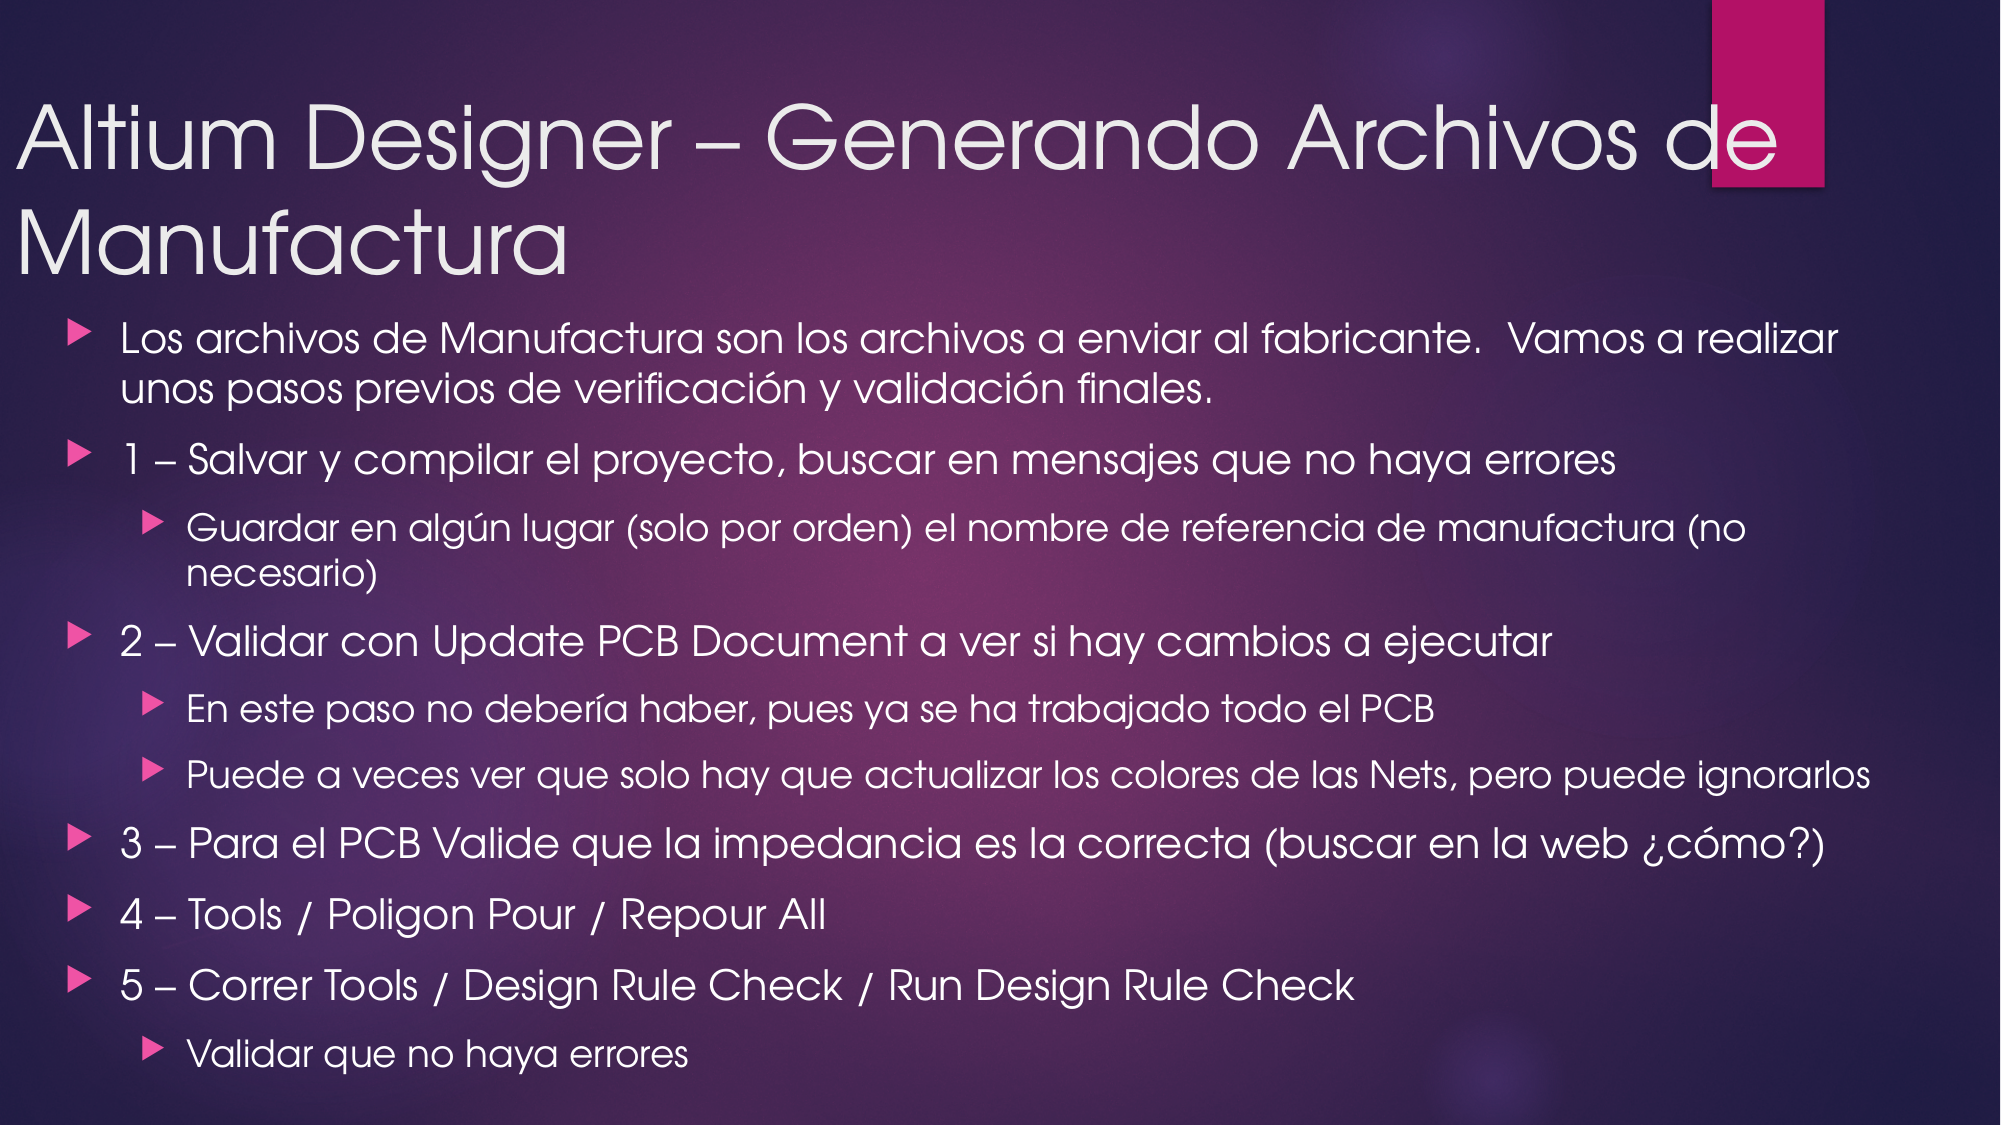

# Altium Designer – Generando Archivos de Manufactura
Los archivos de Manufactura son los archivos a enviar al fabricante.  Vamos a realizar unos pasos previos de verificación y validación finales.
1 – Salvar y compilar el proyecto, buscar en mensajes que no haya errores
Guardar en algún lugar (solo por orden) el nombre de referencia de manufactura (no necesario)
2 – Validar con Update PCB Document a ver si hay cambios a ejecutar
En este paso no debería haber, pues ya se ha trabajado todo el PCB
Puede a veces ver que solo hay que actualizar los colores de las Nets, pero puede ignorarlos
3 – Para el PCB Valide que la impedancia es la correcta (buscar en la web ¿cómo?)
4 – Tools / Poligon Pour / Repour All
5 – Correr Tools / Design Rule Check / Run Design Rule Check
Validar que no haya errores